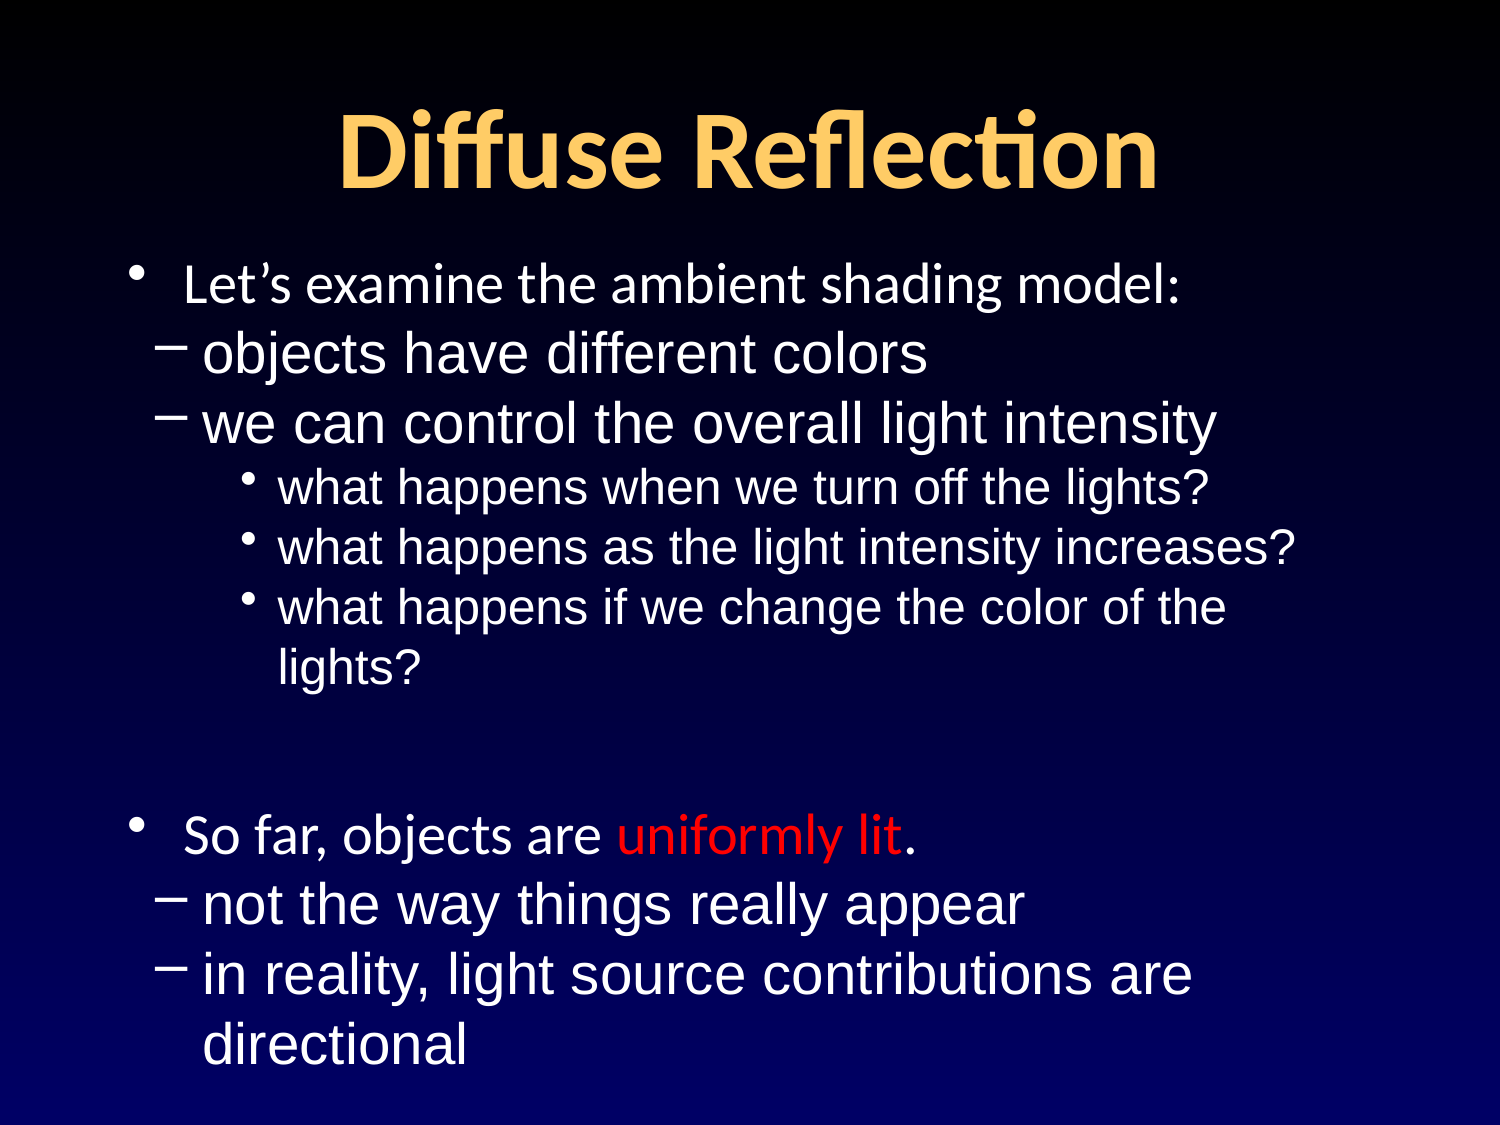

# Diffuse Reflection
Let’s examine the ambient shading model:
objects have different colors
we can control the overall light intensity
what happens when we turn off the lights?
what happens as the light intensity increases?
what happens if we change the color of the lights?

So far, objects are uniformly lit.
not the way things really appear
in reality, light source contributions are directional

Diffuse, or Lambertian reflection will allow reflected
intensity to vary with the direction of the light.